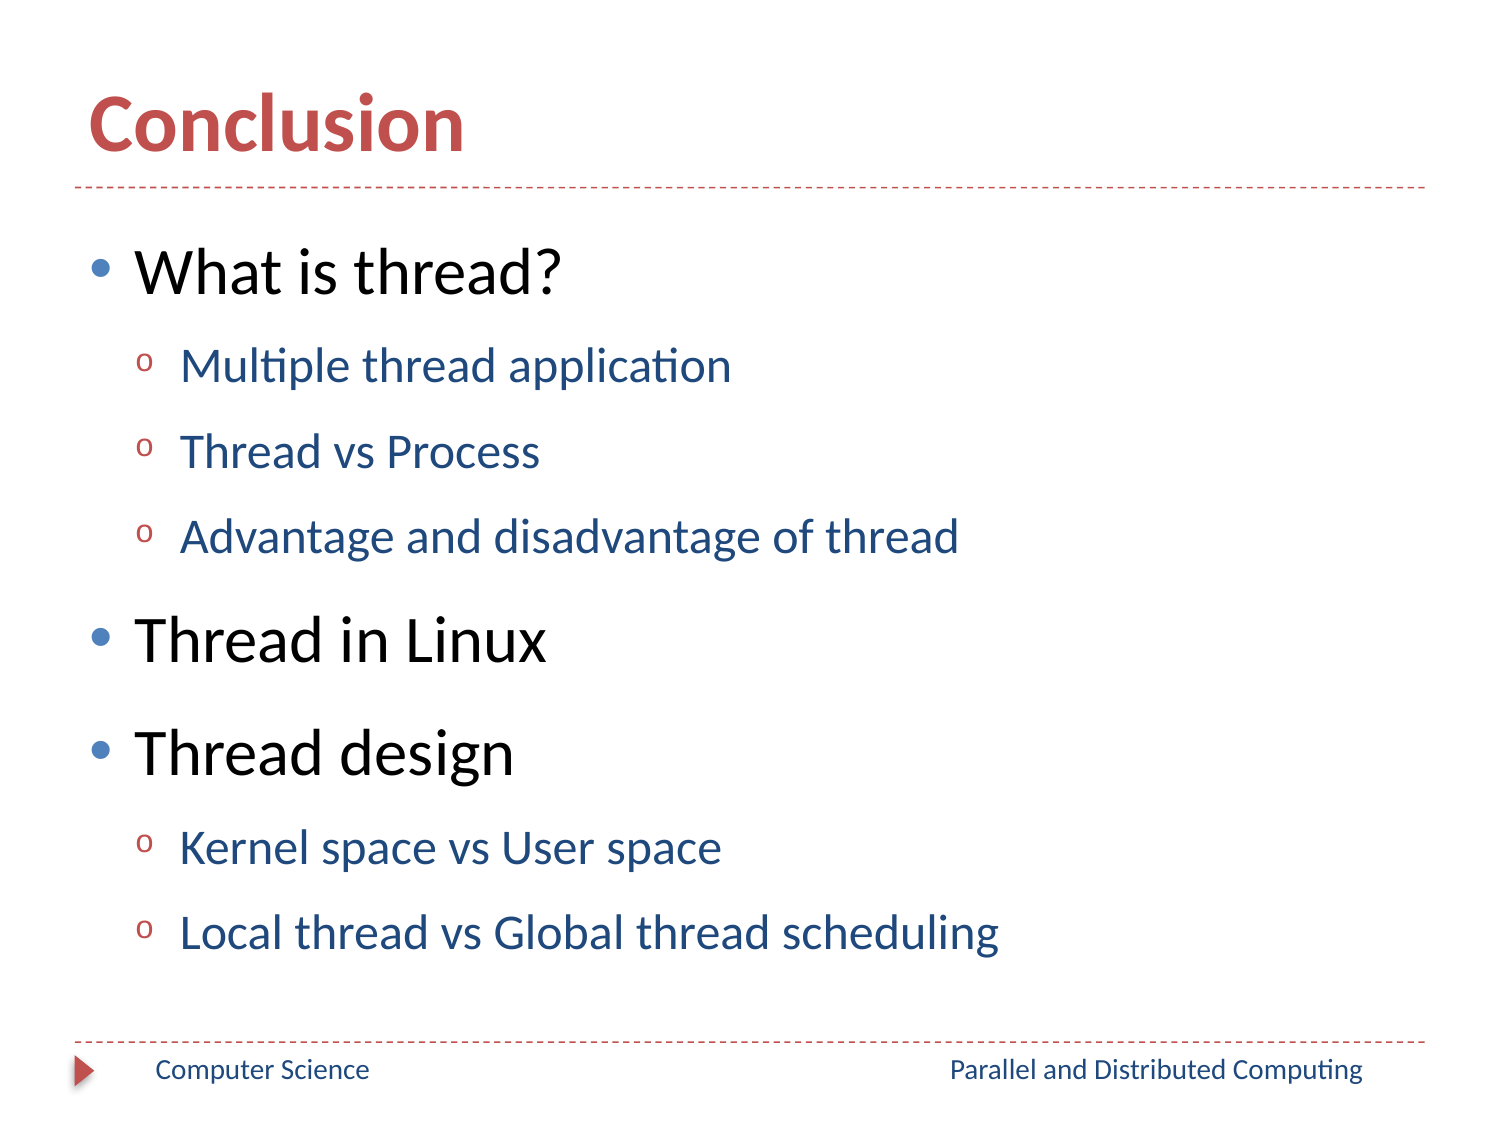

# Conclusion
What is thread?
Multiple thread application
Thread vs Process
Advantage and disadvantage of thread
Thread in Linux
Thread design
Kernel space vs User space
Local thread vs Global thread scheduling
Computer Science
Parallel and Distributed Computing